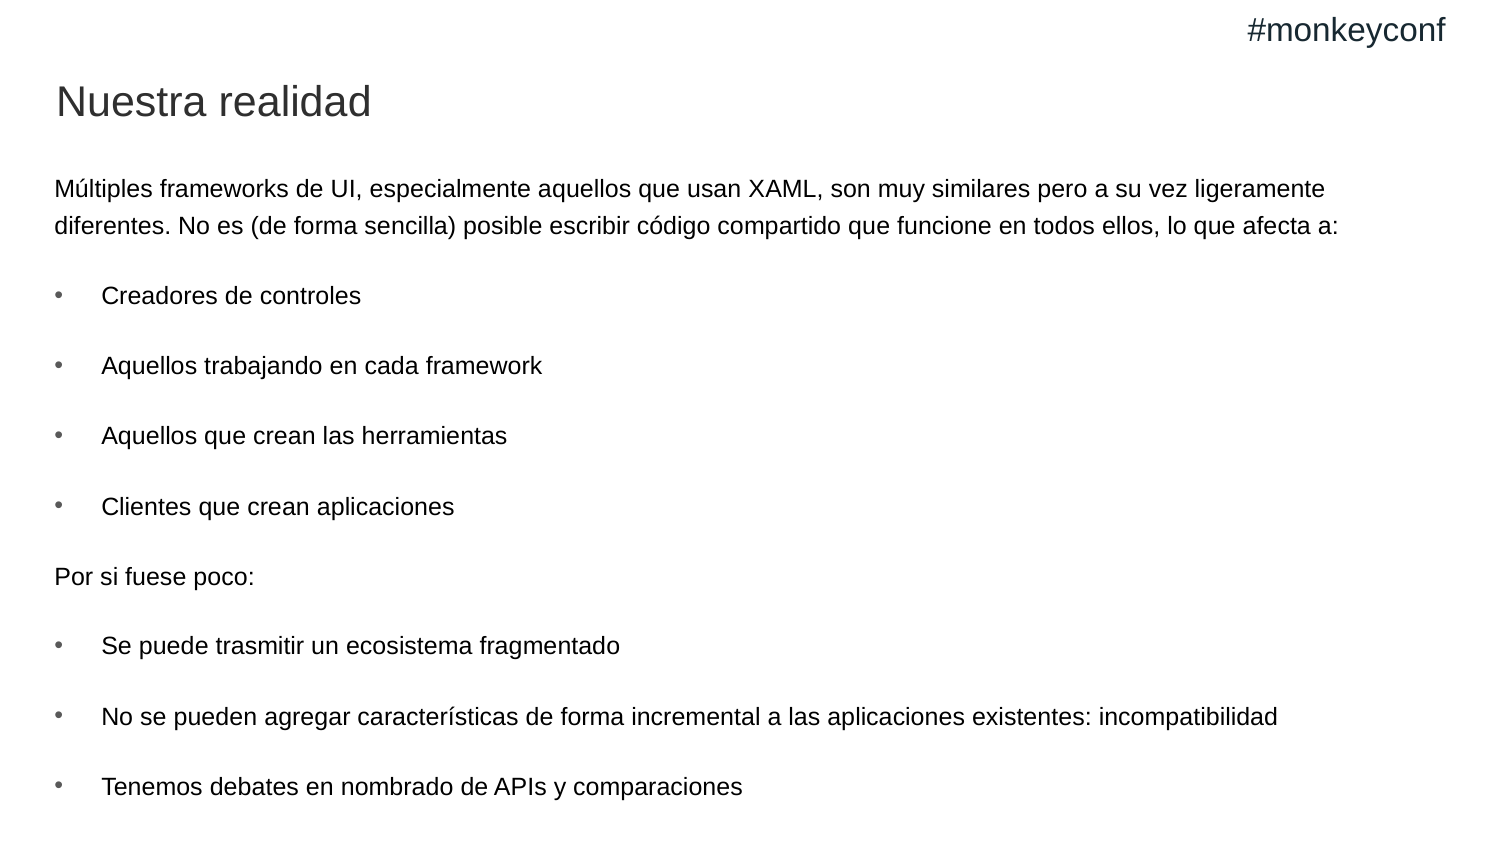

#monkeyconf
# Nuestra realidad
Múltiples frameworks de UI, especialmente aquellos que usan XAML, son muy similares pero a su vez ligeramente diferentes. No es (de forma sencilla) posible escribir código compartido que funcione en todos ellos, lo que afecta a:
Creadores de controles
Aquellos trabajando en cada framework
Aquellos que crean las herramientas
Clientes que crean aplicaciones
Por si fuese poco:
Se puede trasmitir un ecosistema fragmentado
No se pueden agregar características de forma incremental a las aplicaciones existentes: incompatibilidad
Tenemos debates en nombrado de APIs y comparaciones